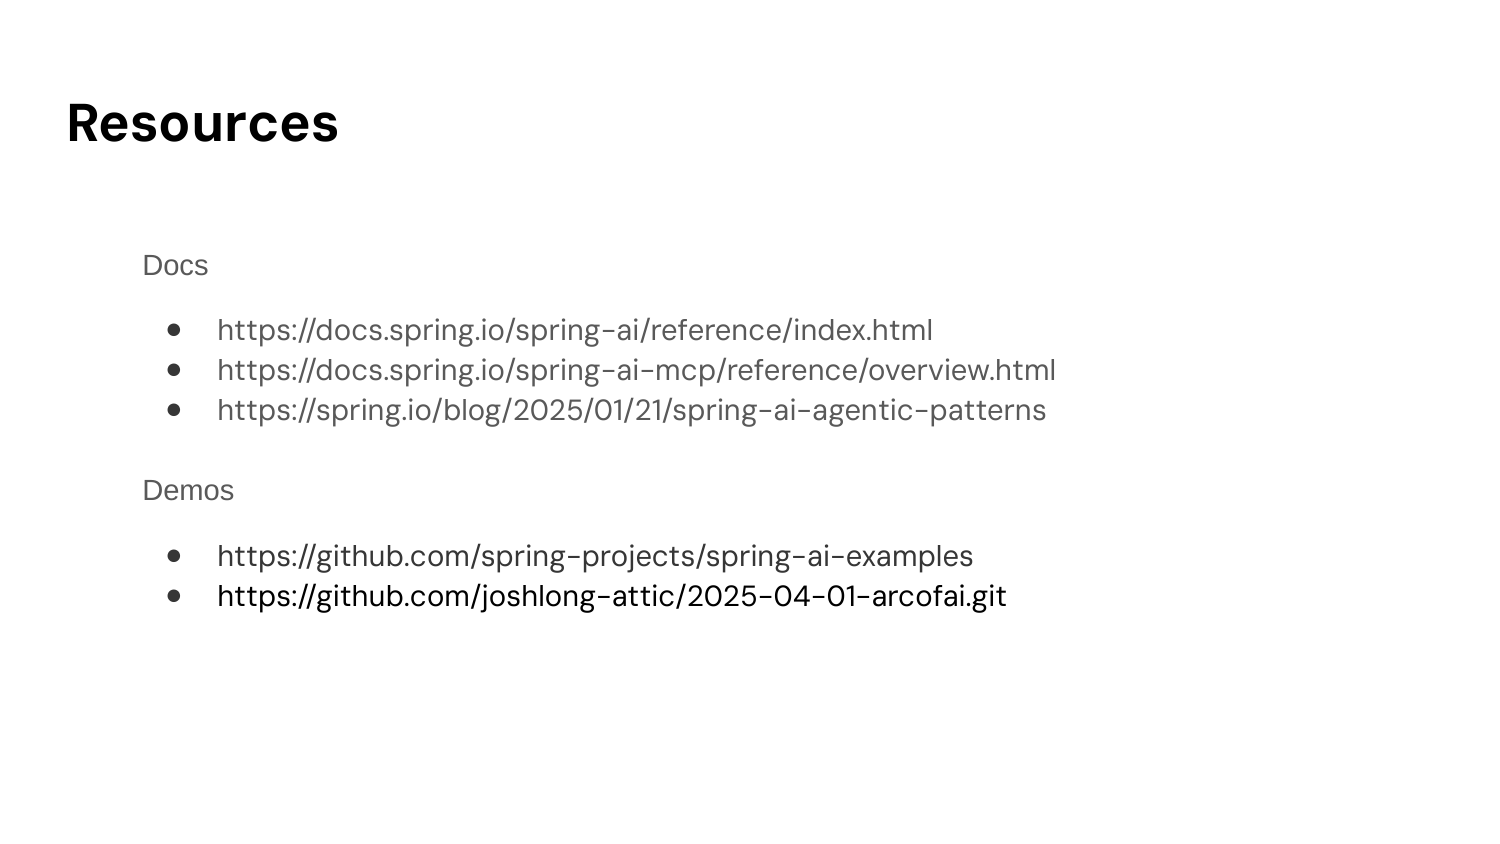

# Resources
Docs
https://docs.spring.io/spring-ai/reference/index.html
https://docs.spring.io/spring-ai-mcp/reference/overview.html
https://spring.io/blog/2025/01/21/spring-ai-agentic-patterns

Demos
https://github.com/spring-projects/spring-ai-examples
https://github.com/joshlong-attic/2025-04-01-arcofai.git